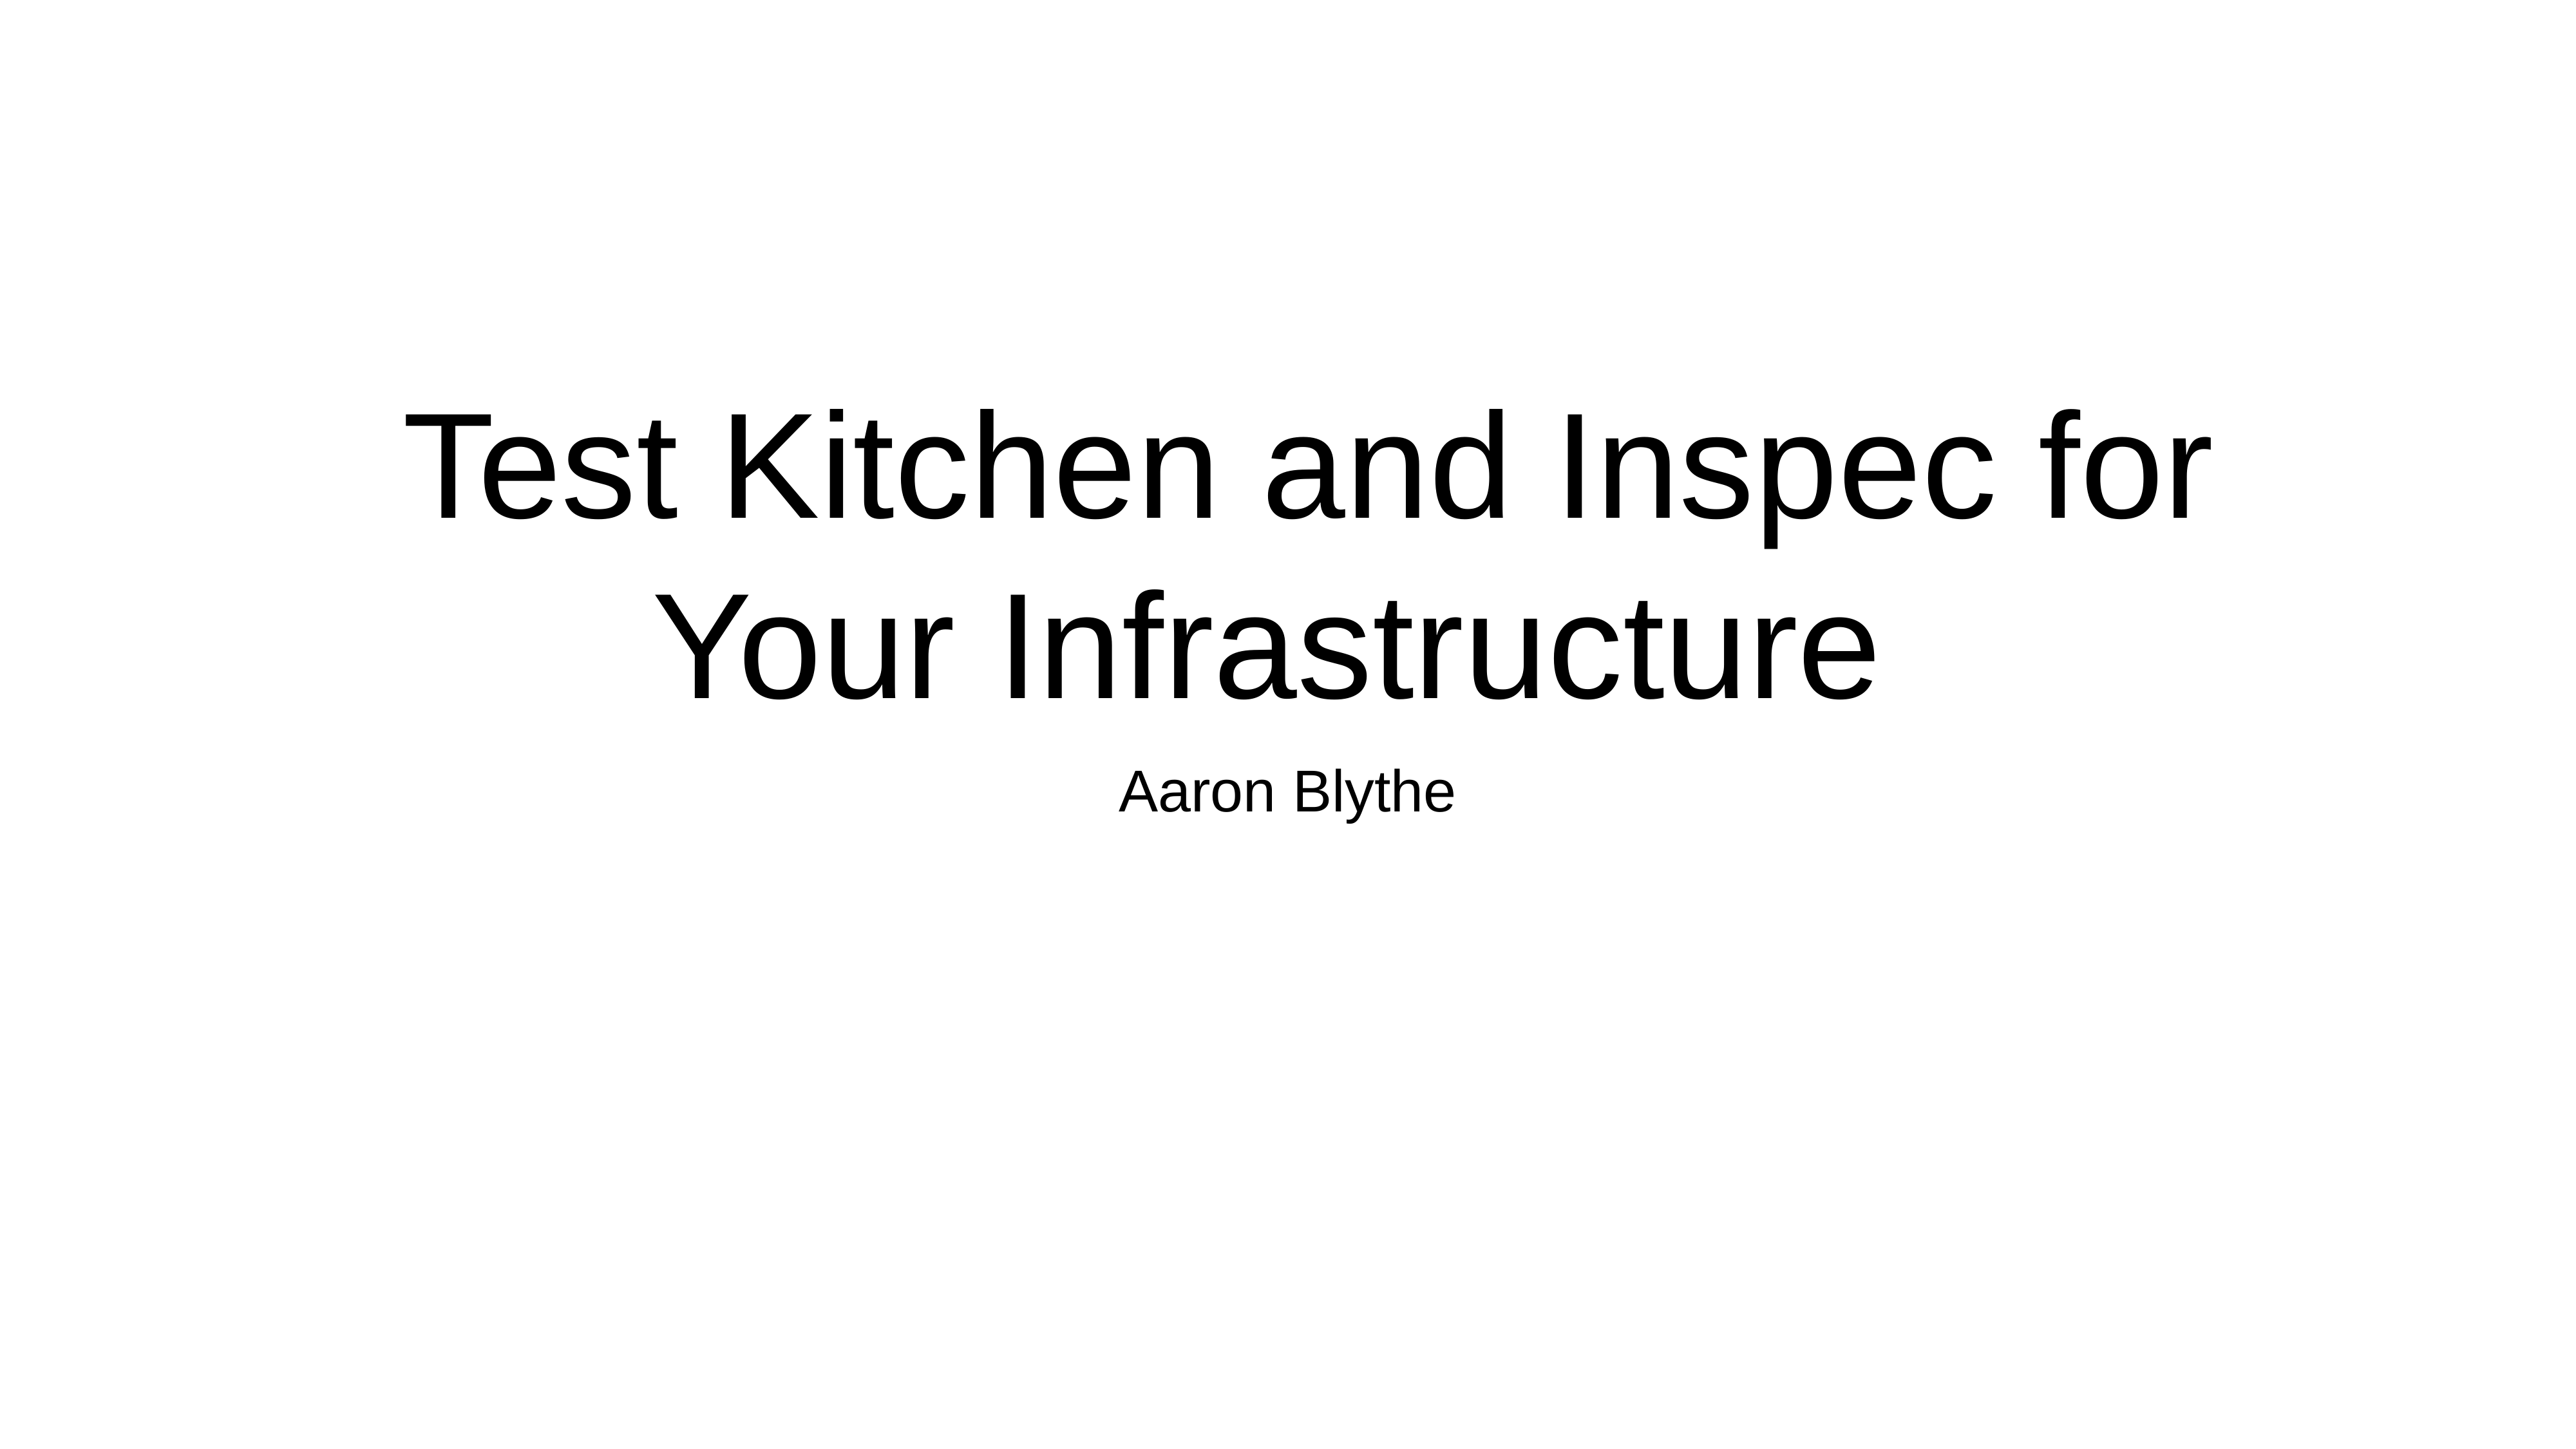

# Test Kitchen and Inspec for Your Infrastructure
Aaron Blythe